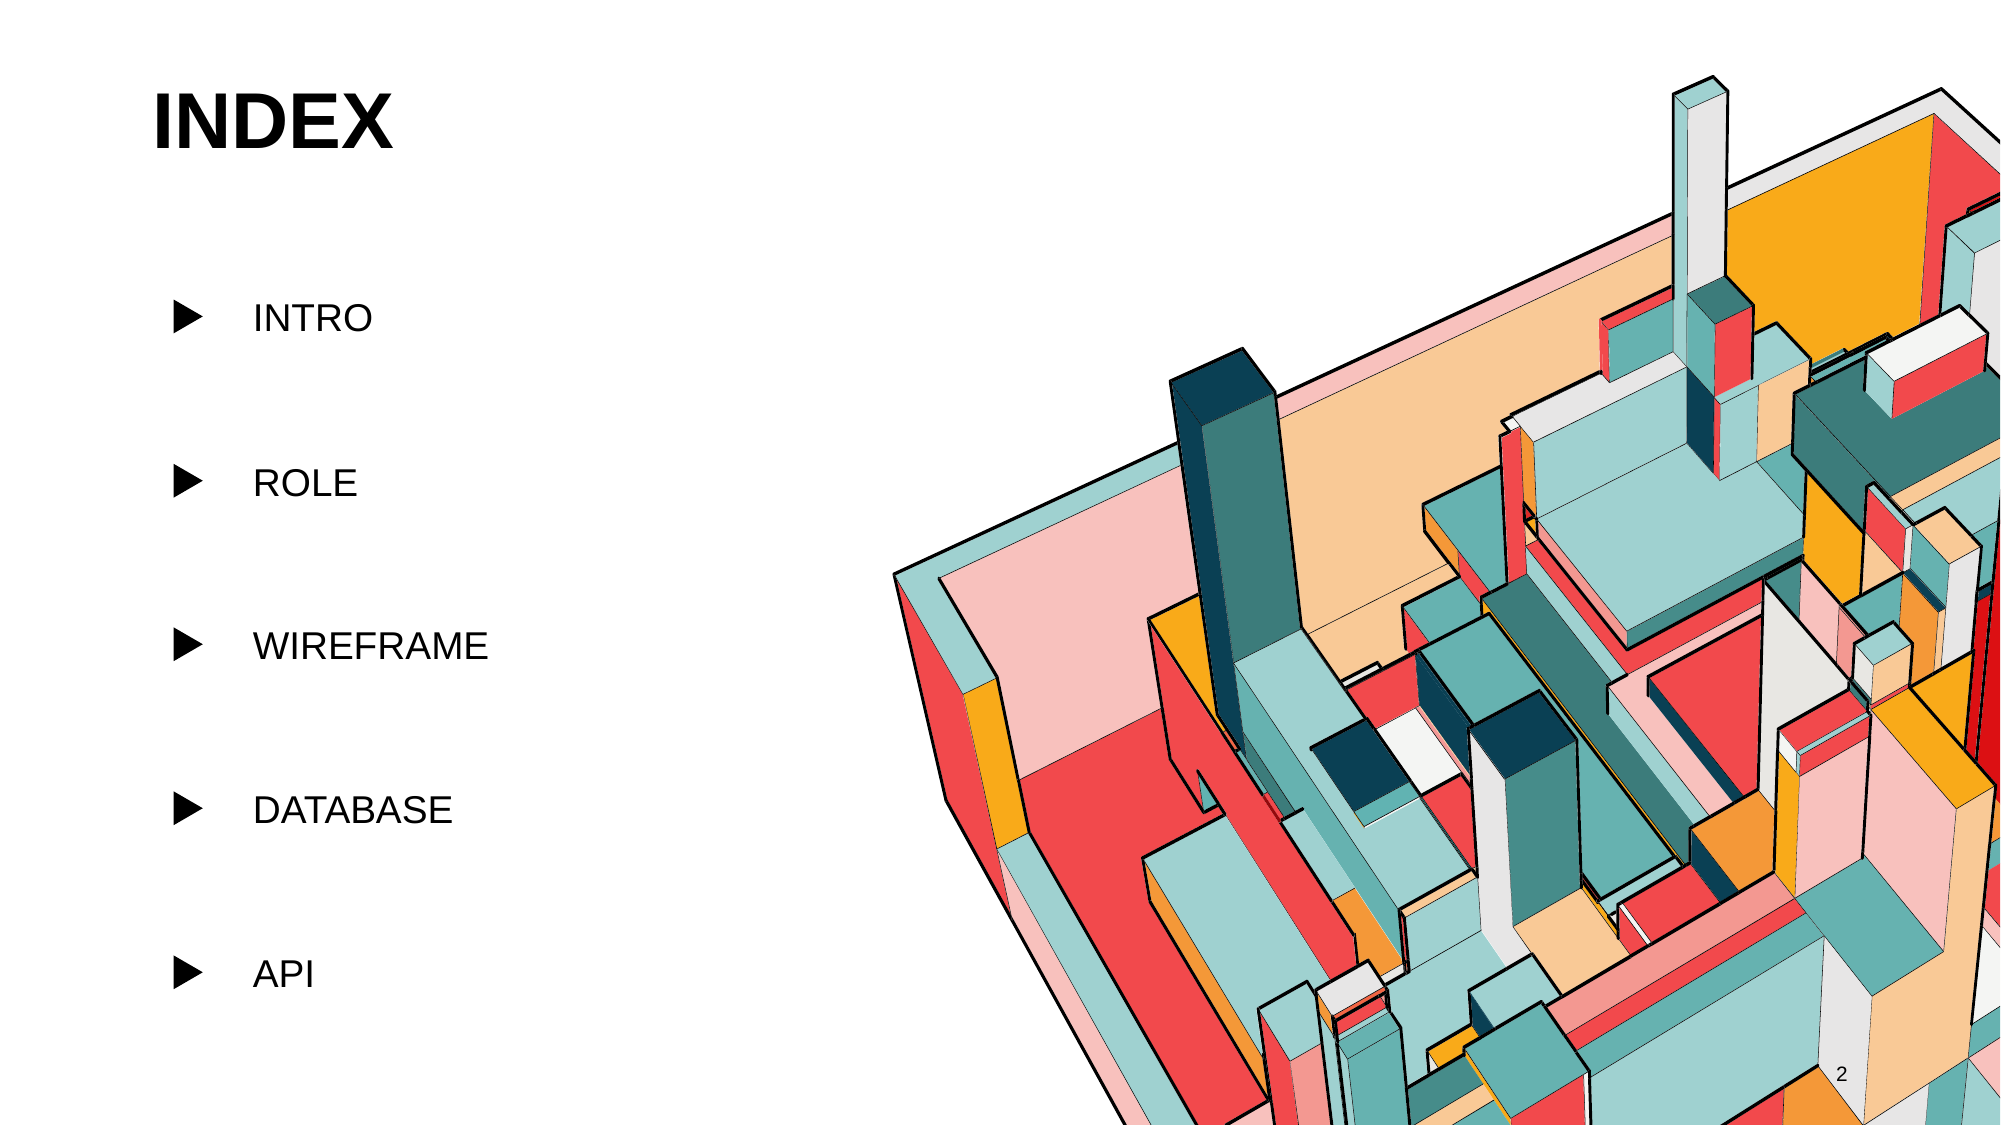

# index
INTRO

ROLE

WIREFRAME

DATABASE

API

2